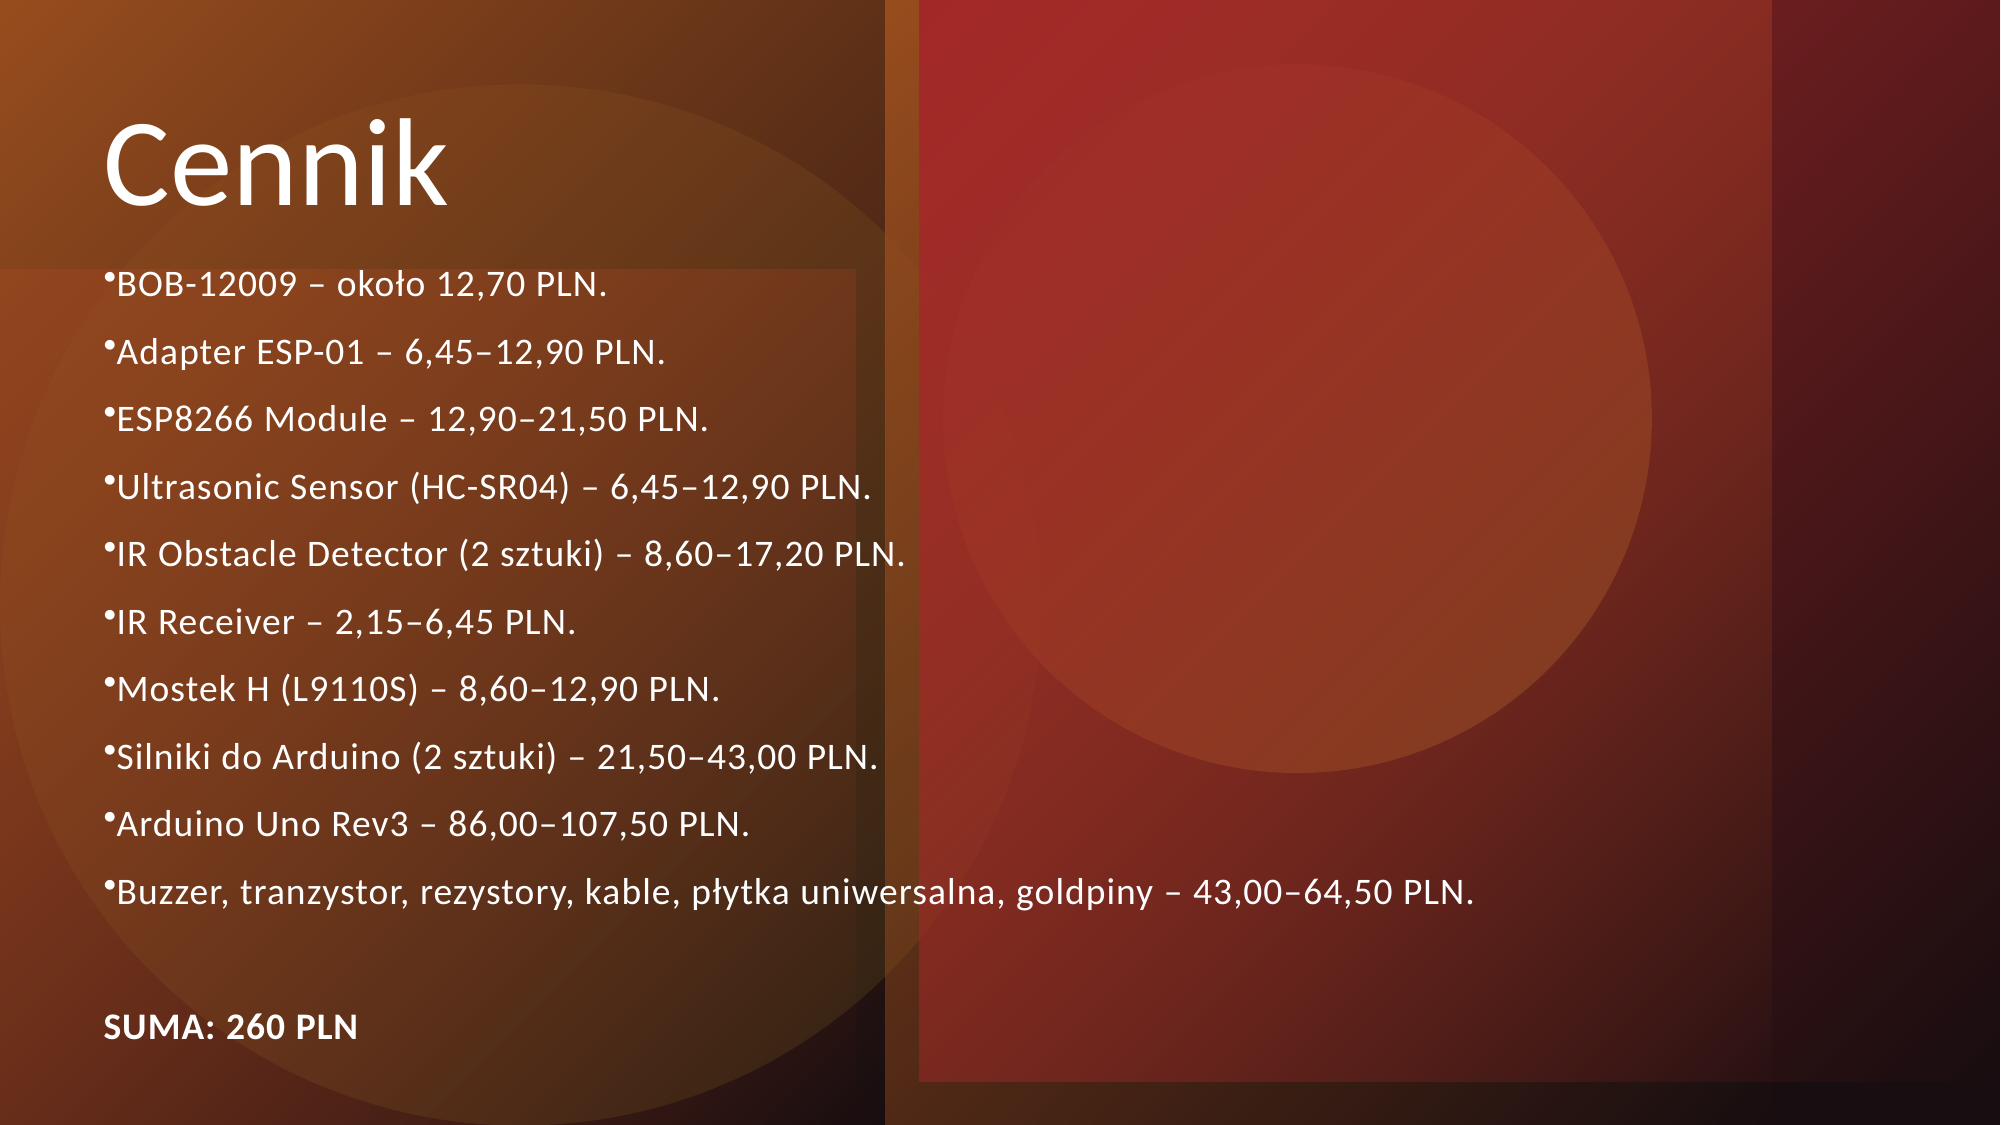

# Cennik
BOB-12009 – około 12,70 PLN.
Adapter ESP-01 – 6,45–12,90 PLN.
ESP8266 Module – 12,90–21,50 PLN.
Ultrasonic Sensor (HC-SR04) – 6,45–12,90 PLN.
IR Obstacle Detector (2 sztuki) – 8,60–17,20 PLN.
IR Receiver – 2,15–6,45 PLN.
Mostek H (L9110S) – 8,60–12,90 PLN.
Silniki do Arduino (2 sztuki) – 21,50–43,00 PLN.
Arduino Uno Rev3 – 86,00–107,50 PLN.
Buzzer, tranzystor, rezystory, kable, płytka uniwersalna, goldpiny – 43,00–64,50 PLN.
SUMA: 260 PLN